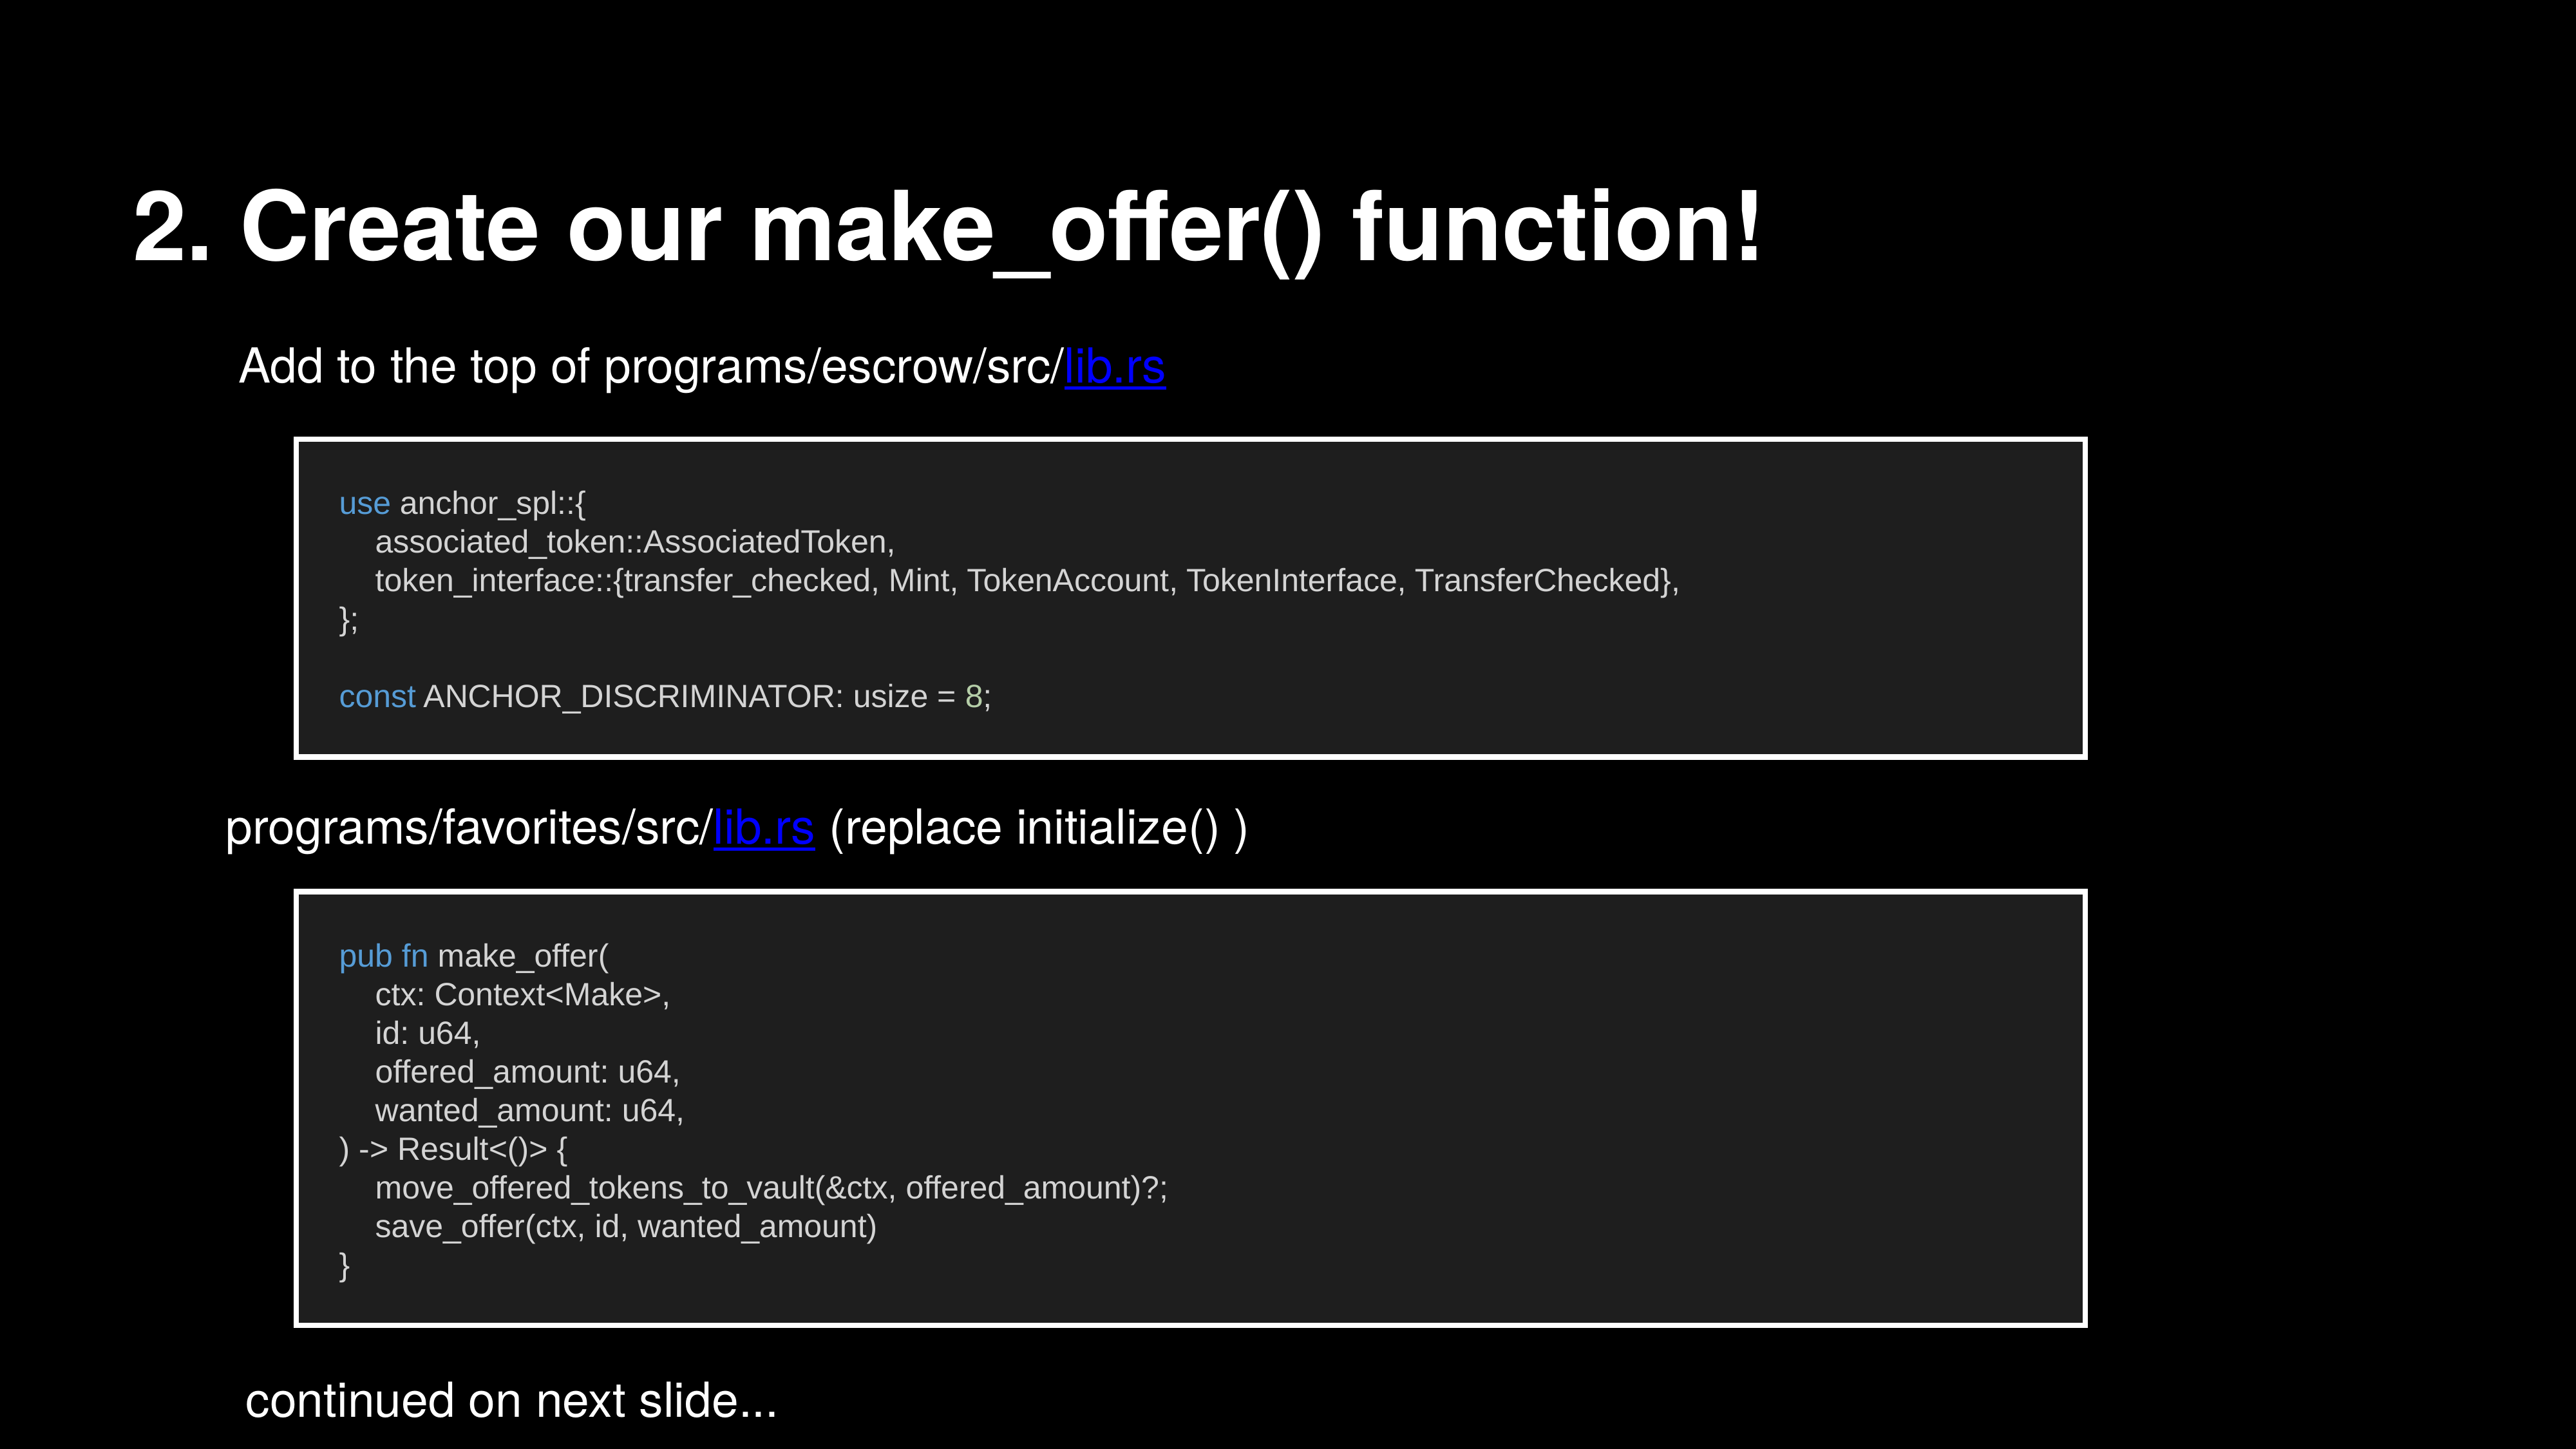

2. Create our make_offer() function!
Add to the top of programs/escrow/src/lib.rs
use anchor_spl::{
    associated_token::AssociatedToken,
    token_interface::{transfer_checked, Mint, TokenAccount, TokenInterface, TransferChecked},
};

const ANCHOR_DISCRIMINATOR: usize = 8;
programs/favorites/src/lib.rs (replace initialize() )
pub fn make_offer(
    ctx: Context<Make>,
    id: u64,
    offered_amount: u64,
    wanted_amount: u64,
) -> Result<()> {
    move_offered_tokens_to_vault(&ctx, offered_amount)?;
    save_offer(ctx, id, wanted_amount)
}
continued on next slide...